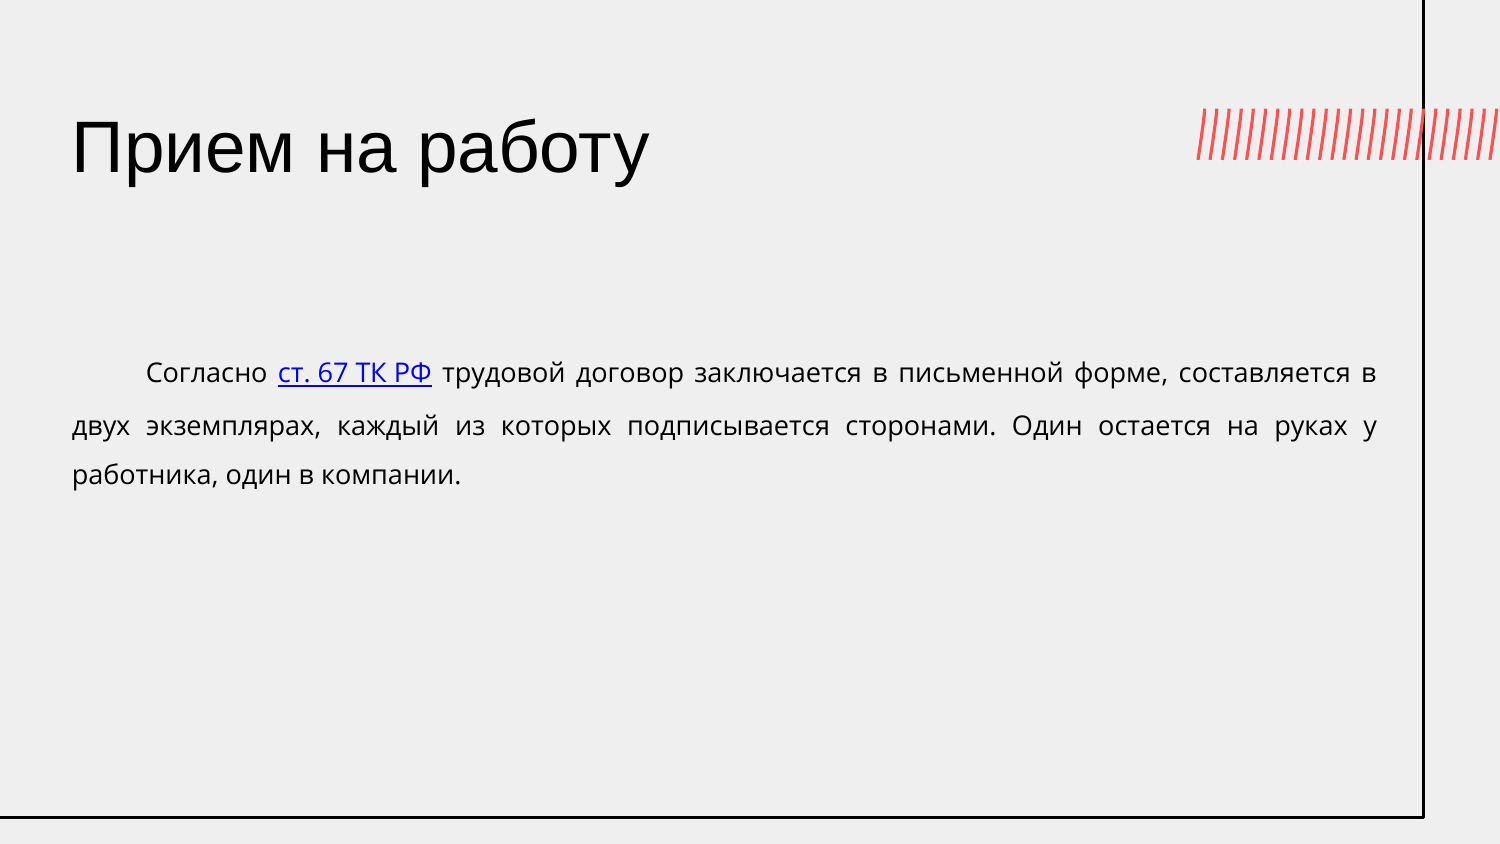

# Прием на работу
Согласно ст. 67 ТК РФ трудовой договор заключается в письменной форме, составляется в двух экземплярах, каждый из которых подписывается сторонами. Один остается на руках у работника, один в компании.